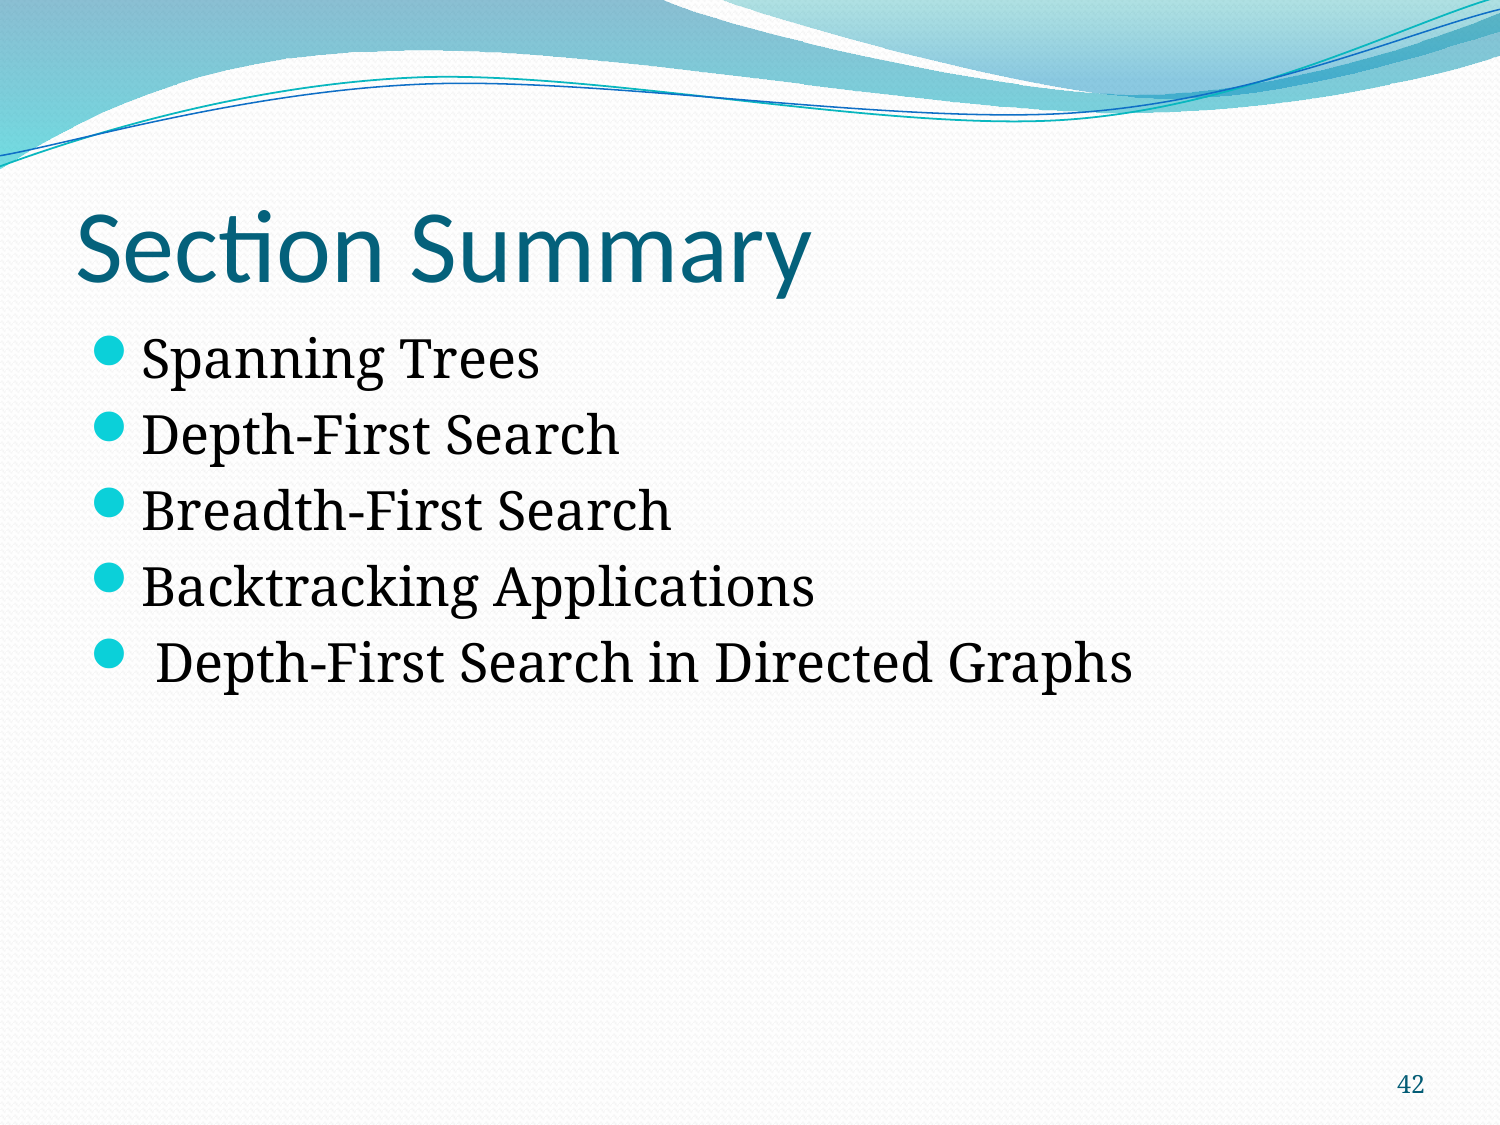

# Section Summary
Spanning Trees
Depth-First Search
Breadth-First Search
Backtracking Applications
 Depth-First Search in Directed Graphs
42